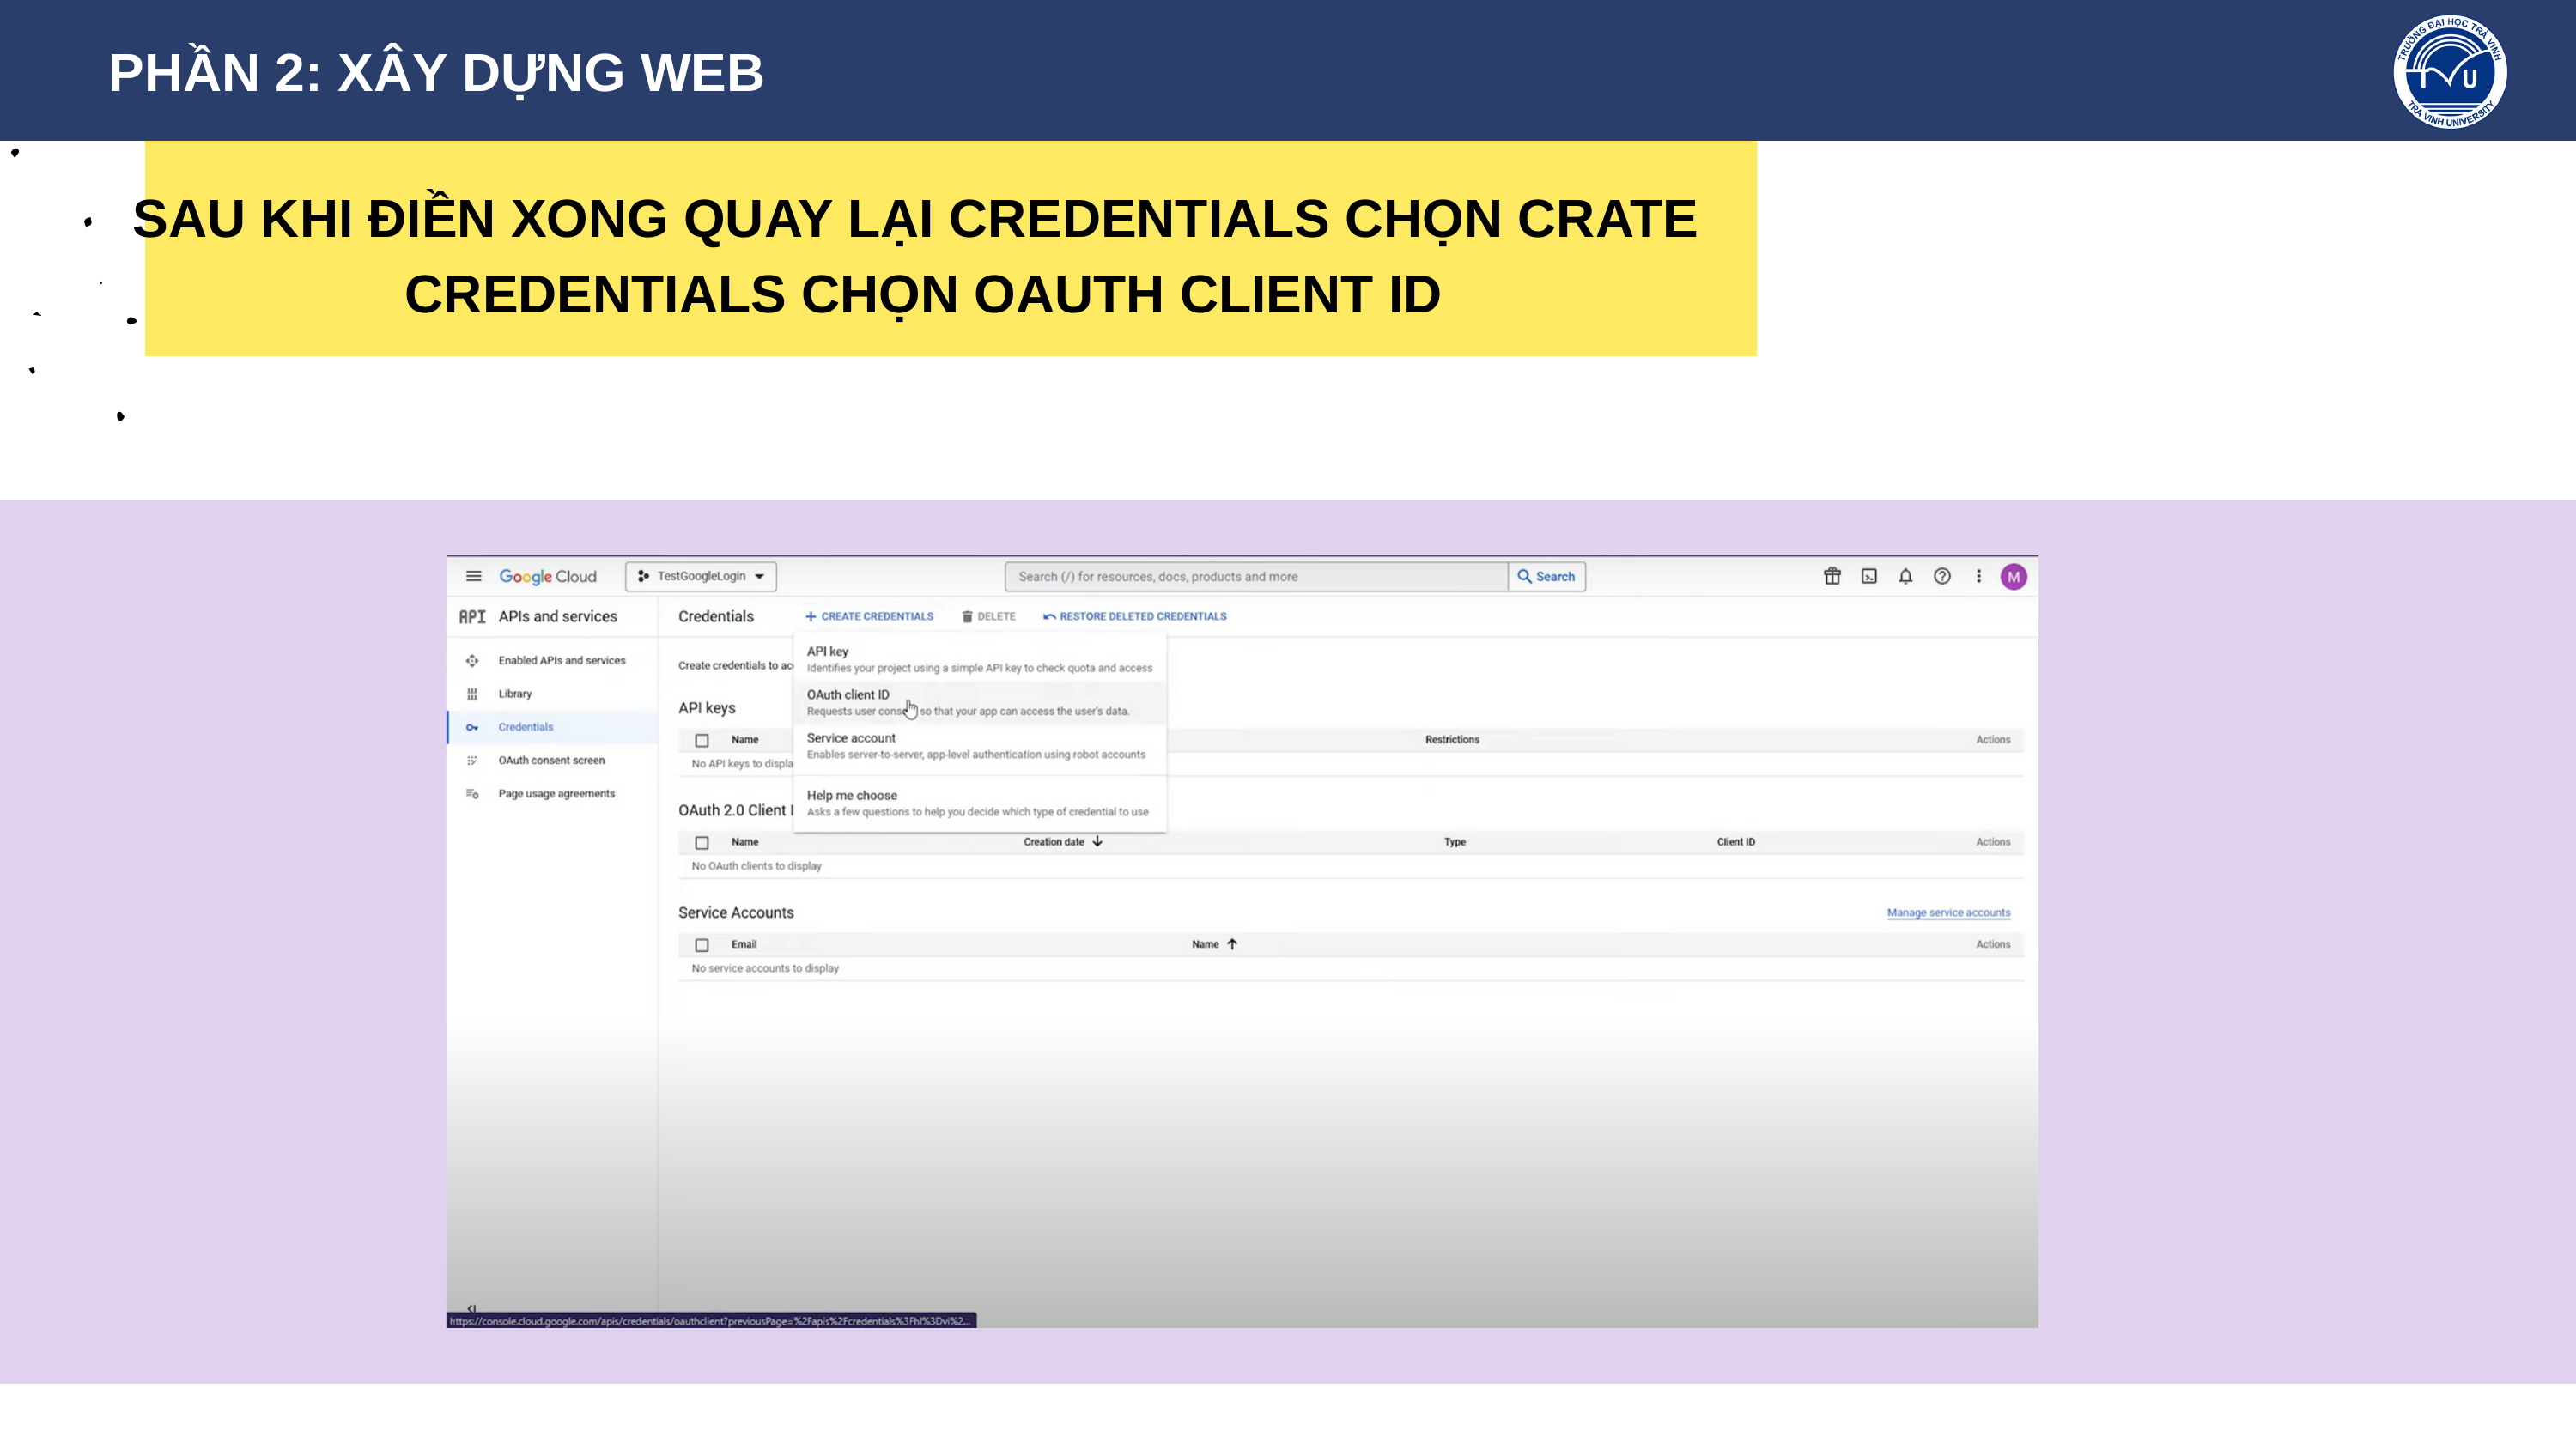

PHẦN 2: XÂY DỰNG WEB

1
SAU KHI ĐIỀN XONG QUAY LẠI CREDENTIALS CHỌN CRATE  CREDENTIALS CHỌN OAUTH CLIENT ID